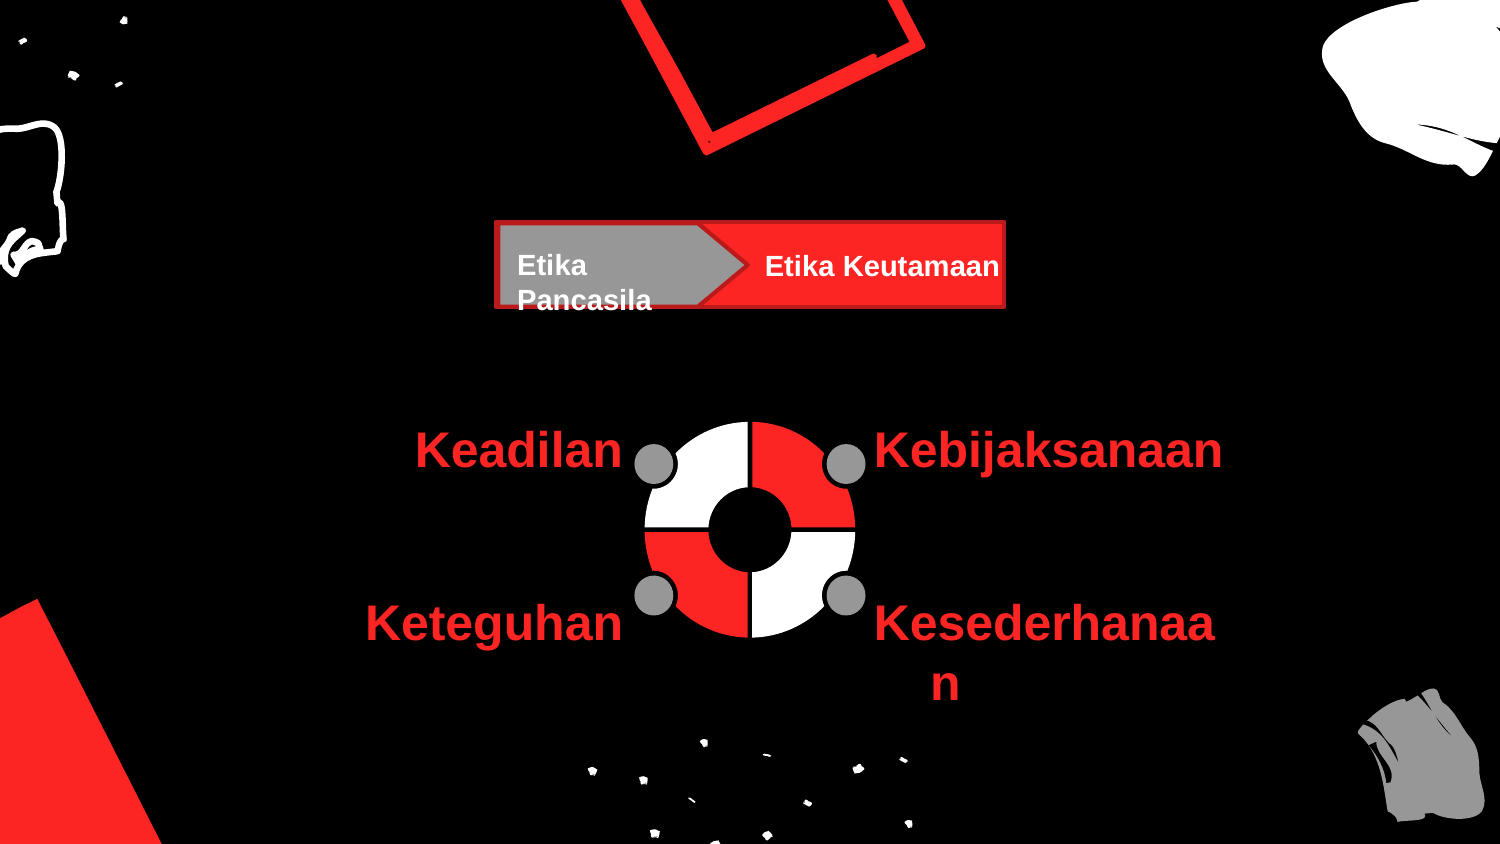

Etika Pancasila
Etika Keutamaan
Keadilan
Kebijaksanaan

Keteguhan
Kesederhanaan